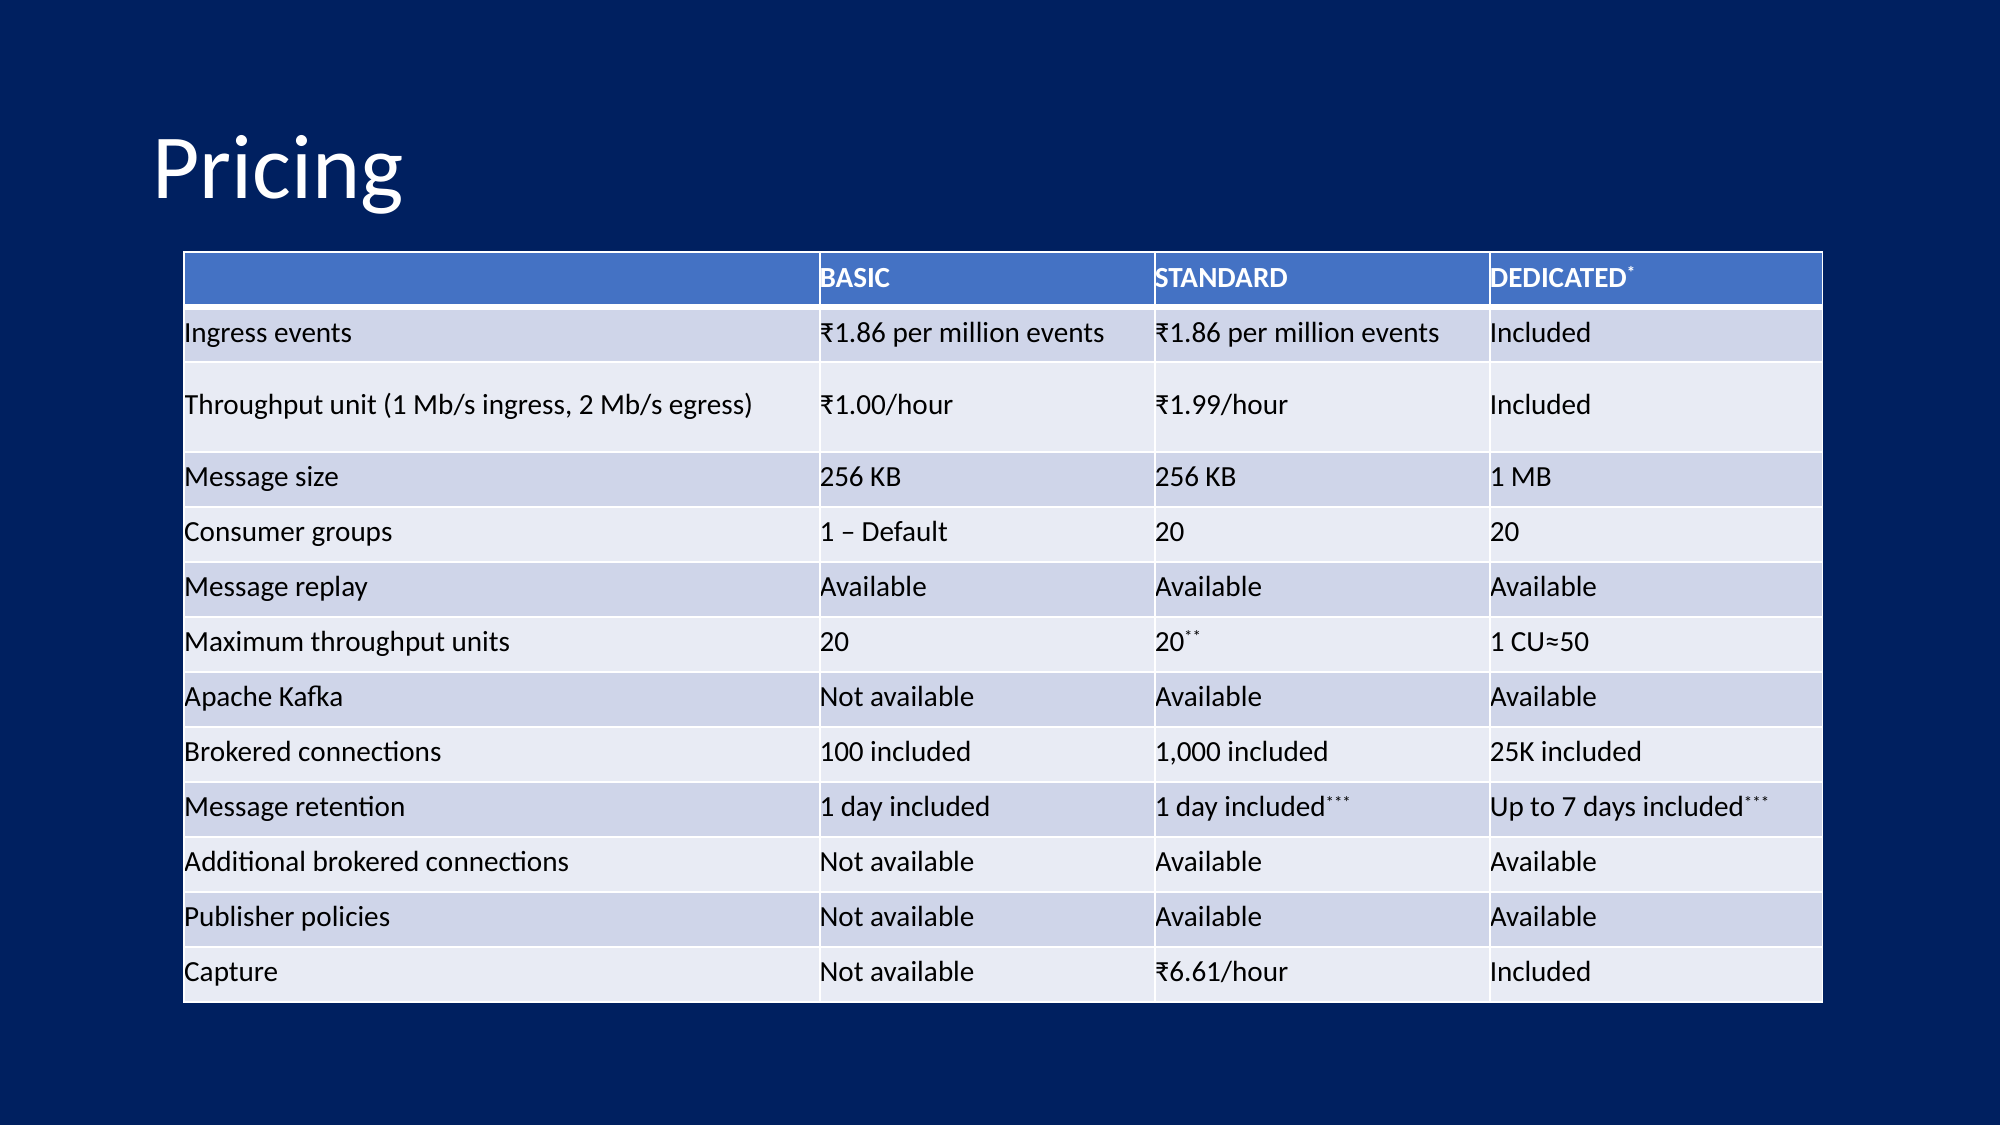

# Pricing
|  | BASIC | STANDARD | DEDICATED\* |
| --- | --- | --- | --- |
| Ingress events | ₹1.86 per million events | ₹1.86 per million events | Included |
| Throughput unit (1 Mb/s ingress, 2 Mb/s egress) | ₹1.00/hour | ₹1.99/hour | Included |
| Message size | 256 KB | 256 KB | 1 MB |
| Consumer groups | 1 – Default | 20 | 20 |
| Message replay | Available | Available | Available |
| Maximum throughput units | 20 | 20\*\* | 1 CU≈50 |
| Apache Kafka | Not available | Available | Available |
| Brokered connections | 100 included | 1,000 included | 25K included |
| Message retention | 1 day included | 1 day included\*\*\* | Up to 7 days included\*\*\* |
| Additional brokered connections | Not available | Available | Available |
| Publisher policies | Not available | Available | Available |
| Capture | Not available | ₹6.61/hour | Included |